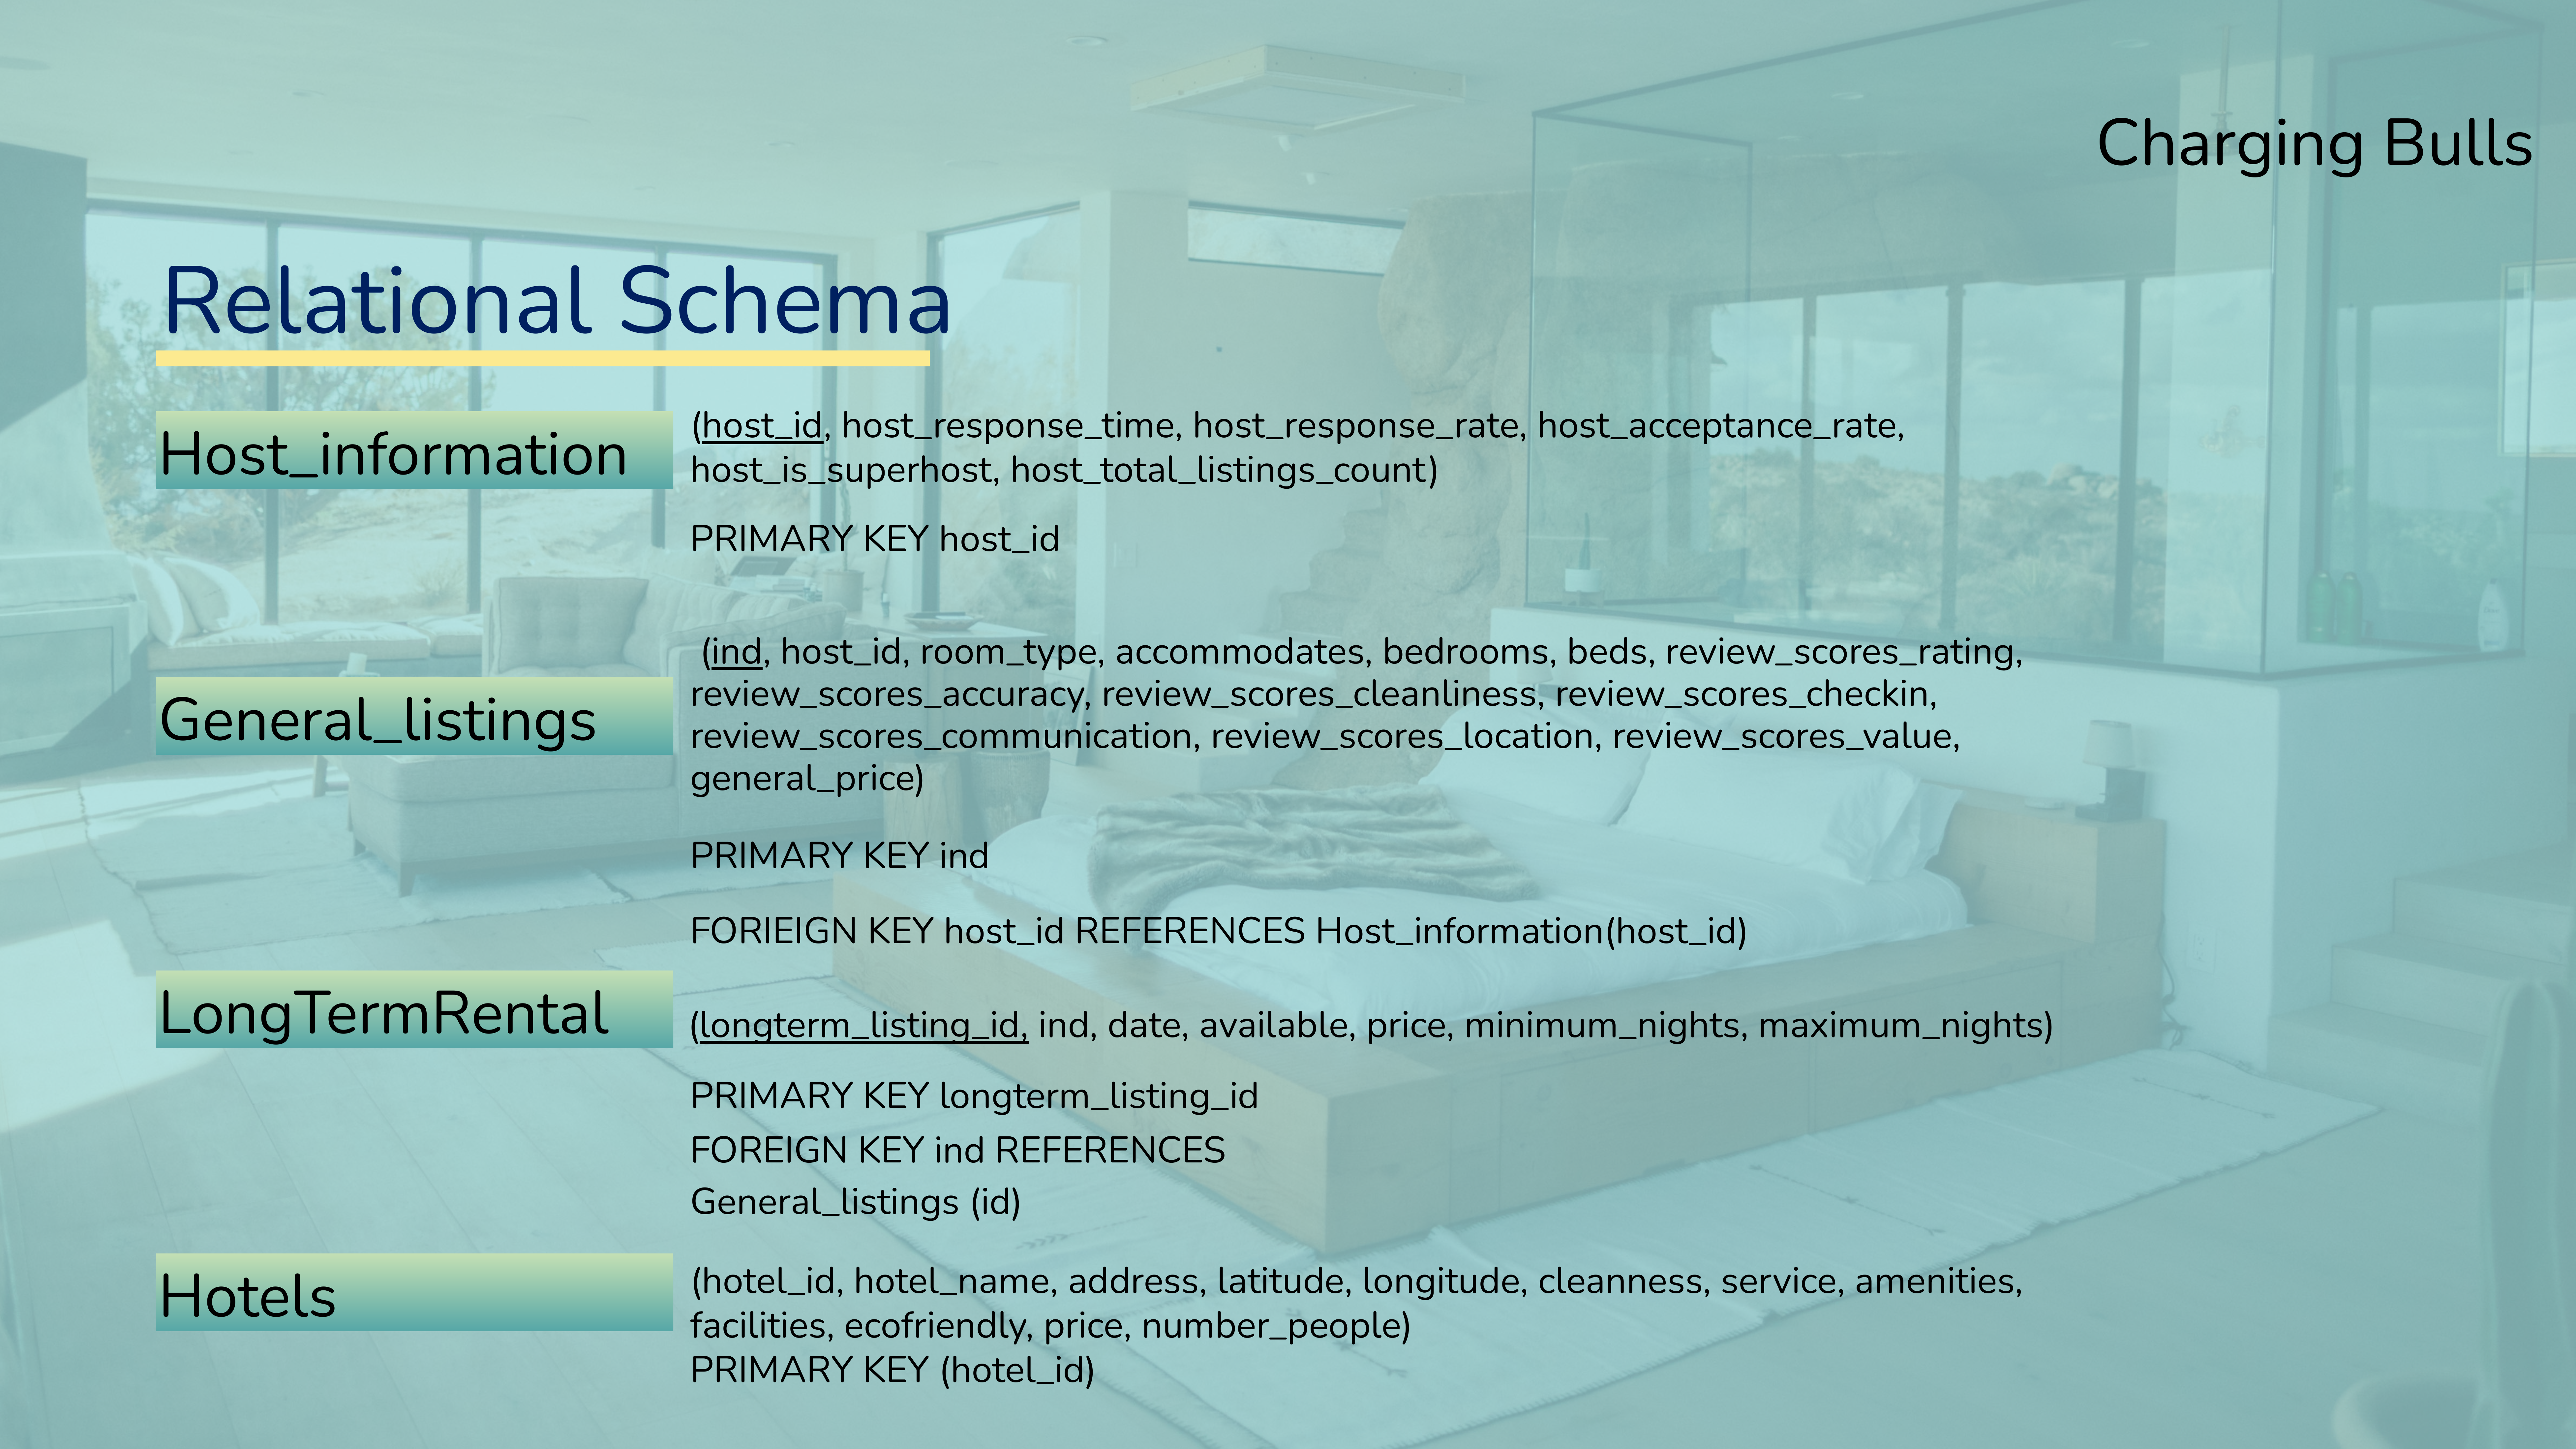

Charging Bulls
Relational Schema

(host_id, host_response_time, host_response_rate, host_acceptance_rate, host_is_superhost, host_total_listings_count)
Host_information
PRIMARY KEY host_id
 (ind, host_id, room_type, accommodates, bedrooms, beds, review_scores_rating, review_scores_accuracy, review_scores_cleanliness, review_scores_checkin, review_scores_communication, review_scores_location, review_scores_value, general_price)
General_listings
PRIMARY KEY ind
FORIEIGN KEY host_id REFERENCES Host_information(host_id)
LongTermRental
 (longterm_listing_id, ind, date, available, price, minimum_nights, maximum_nights)
PRIMARY KEY longterm_listing_id
FOREIGN KEY ind REFERENCES General_listings (id)
Hotels
(hotel_id, hotel_name, address, latitude, longitude, cleanness, service, amenities,
facilities, ecofriendly, price, number_people)
PRIMARY KEY (hotel_id)